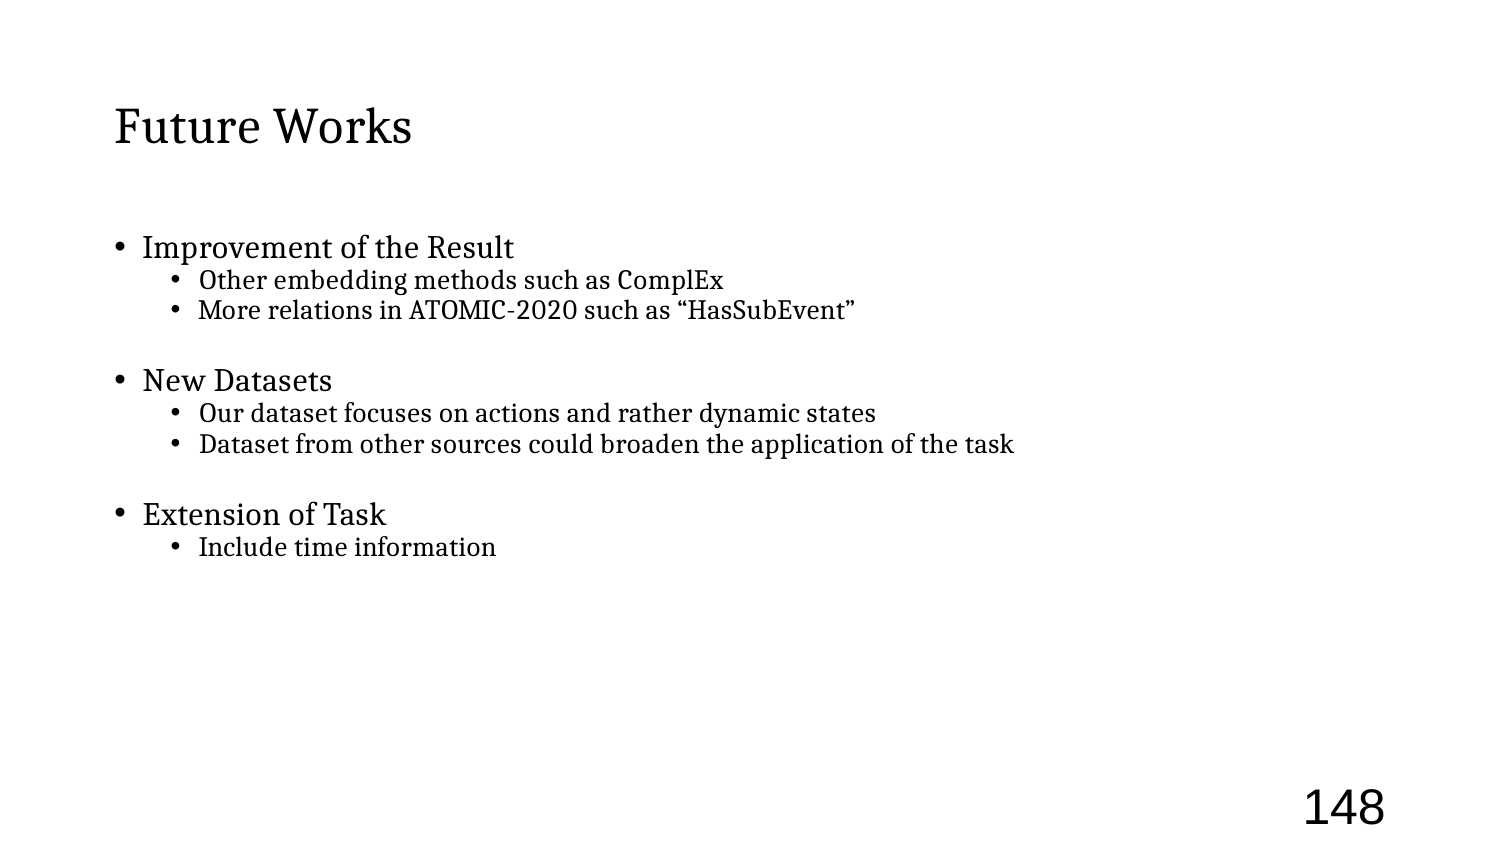

# Future Works
Improvement of the Result
Other embedding methods such as ComplEx
More relations in ATOMIC-2020 such as “HasSubEvent”
New Datasets
Our dataset focuses on actions and rather dynamic states
Dataset from other sources could broaden the application of the task
Extension of Task
Include time information

148